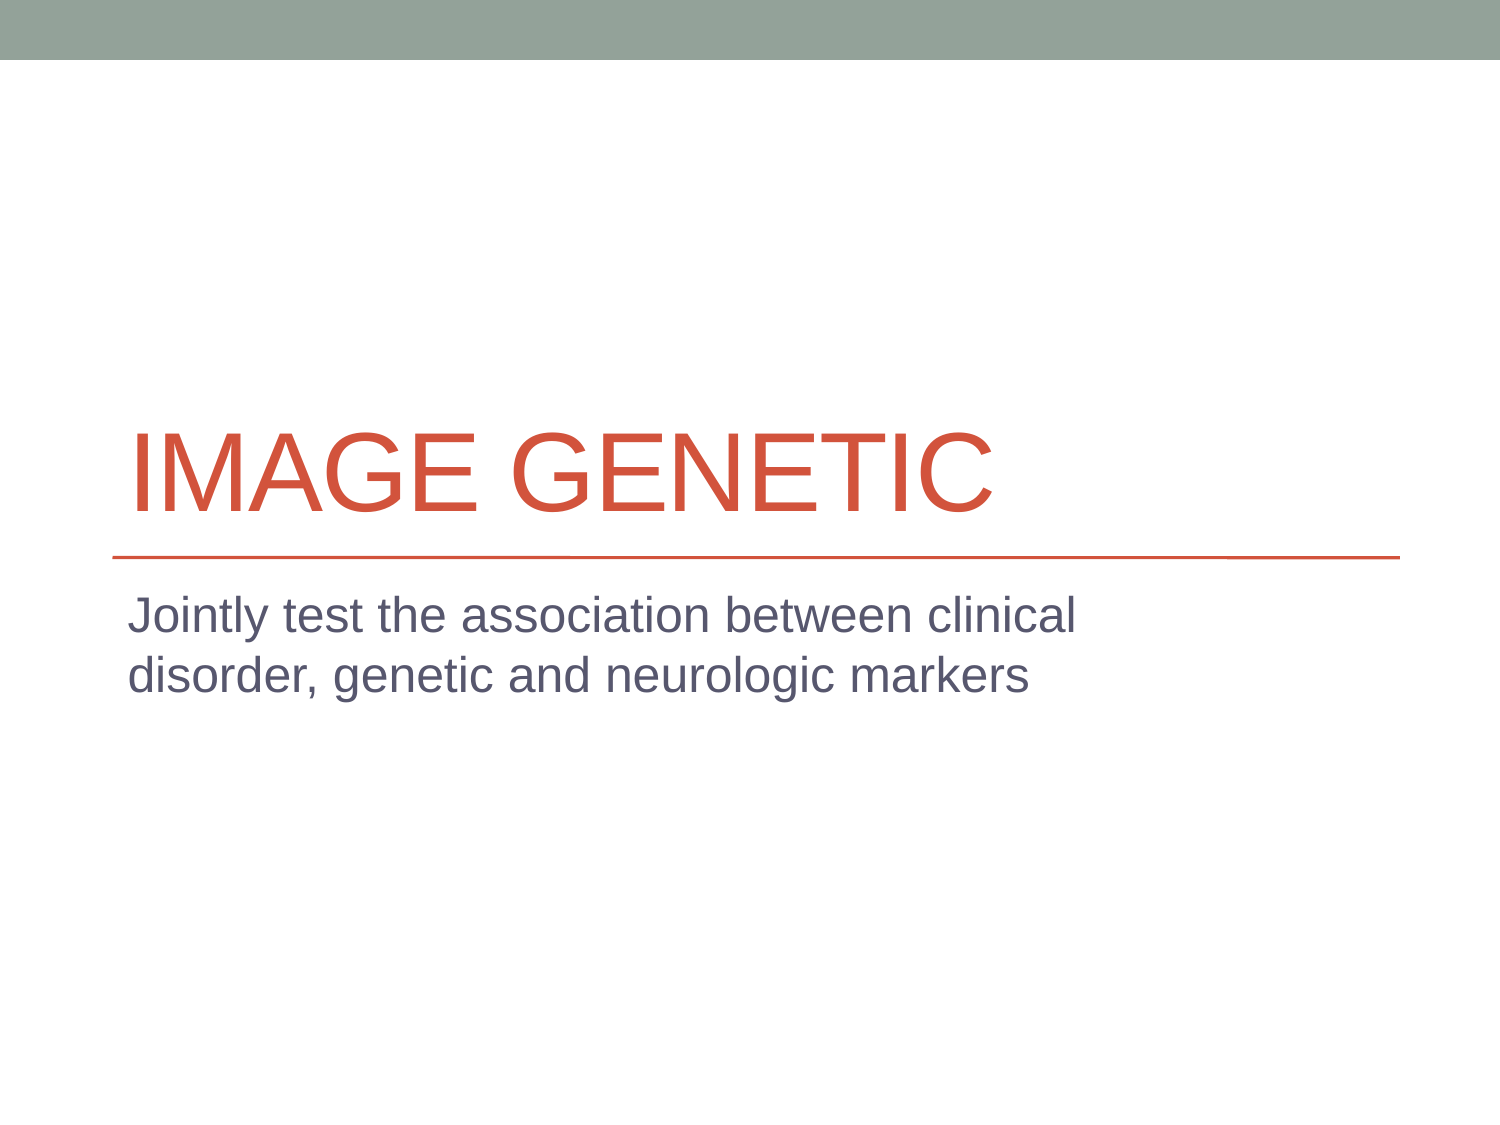

# Image Genetic
Jointly test the association between clinical disorder, genetic and neurologic markers